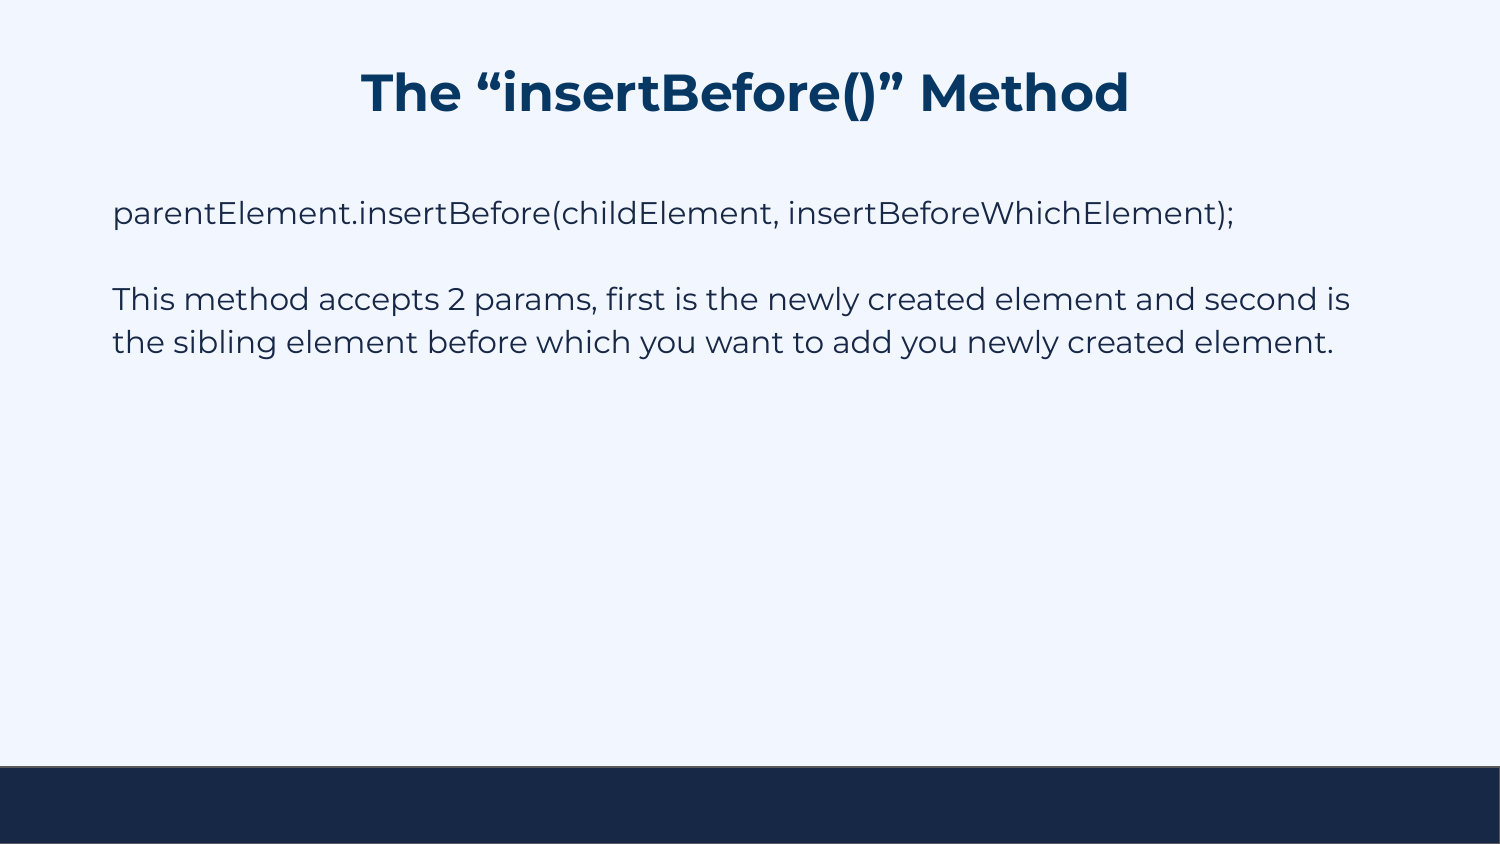

# The “insertBefore()” Method
parentElement.insertBefore(childElement, insertBeforeWhichElement);

This method accepts 2 params, first is the newly created element and second is the sibling element before which you want to add you newly created element.